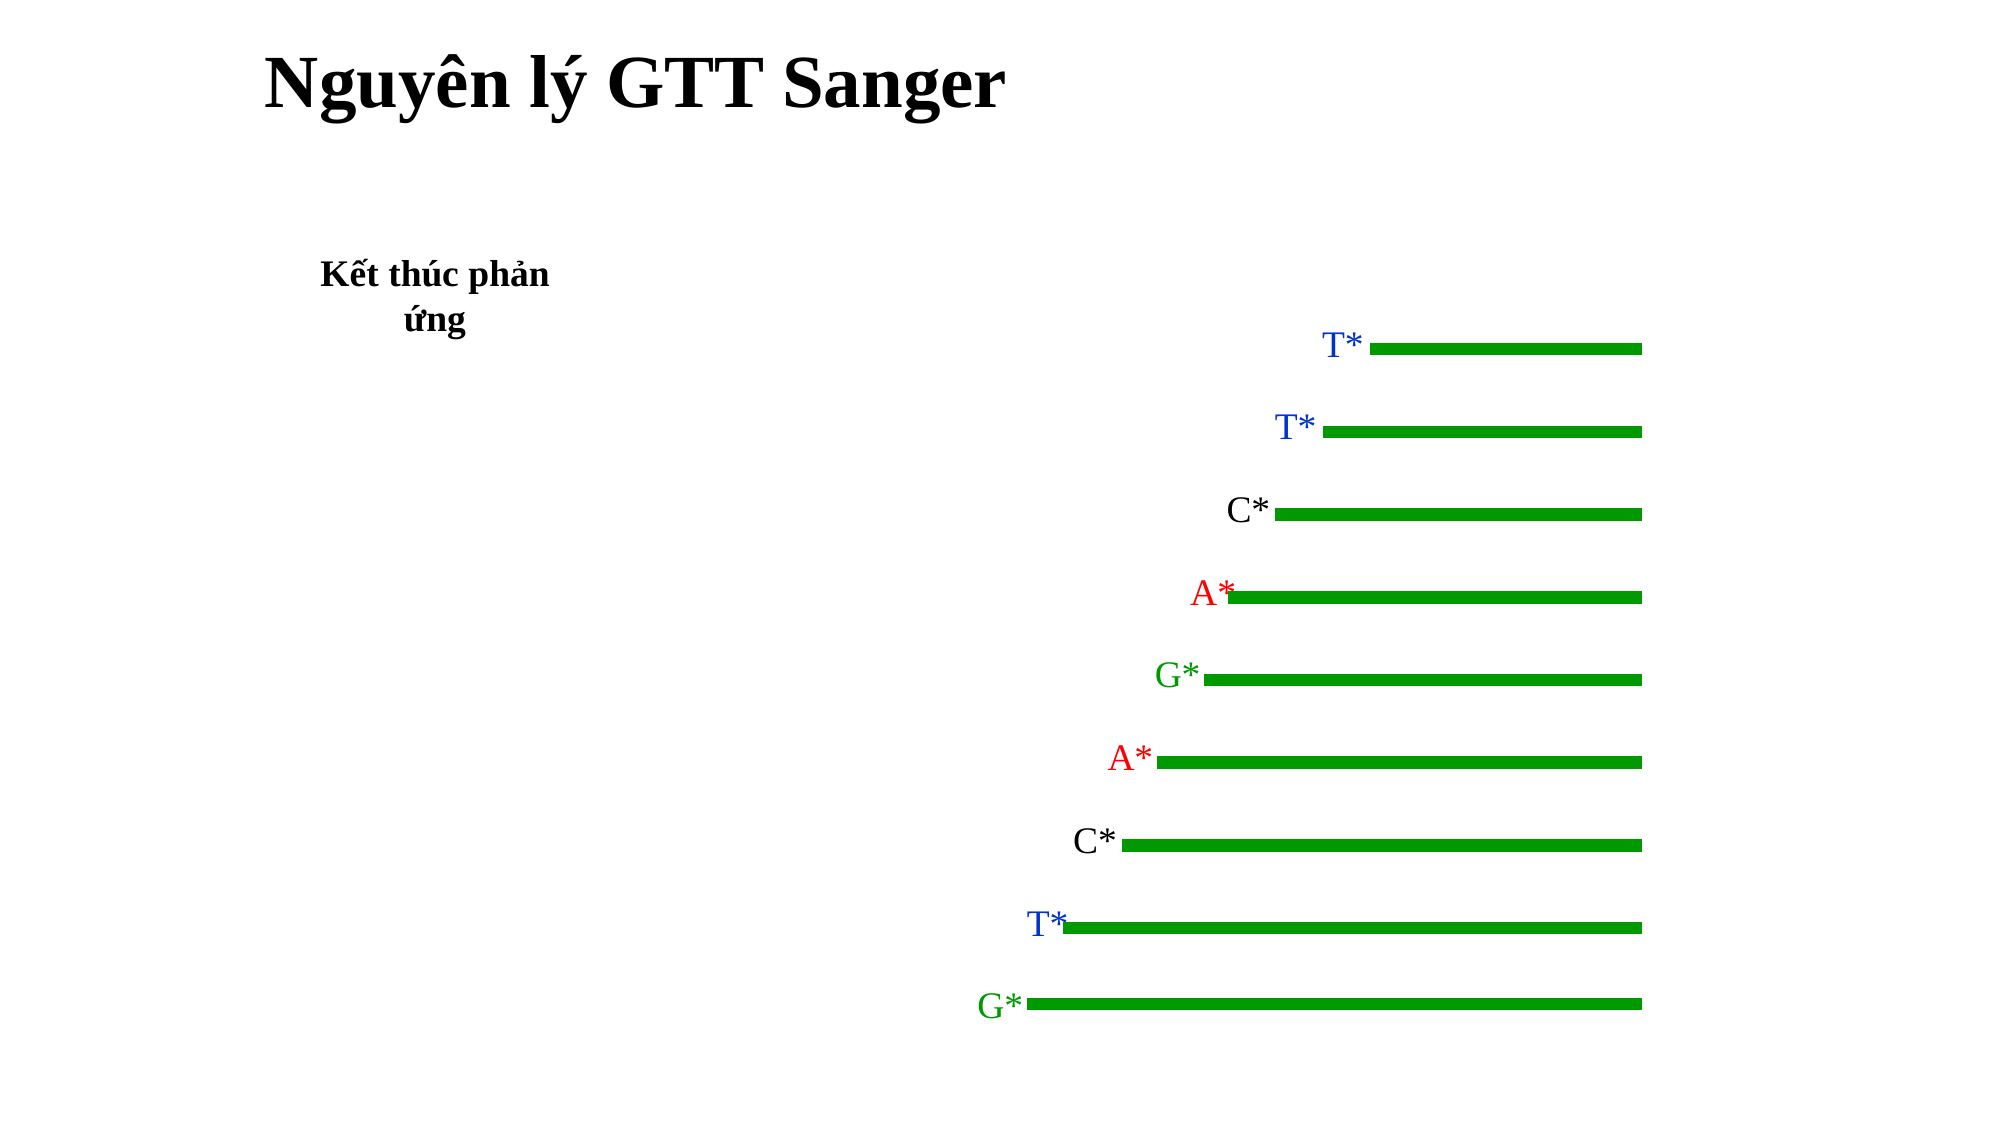

# Nguyên lý GTT Sanger
Kết thúc phản ứng
T*
T*
C*
A*
G*
A*
C*
T*
G*